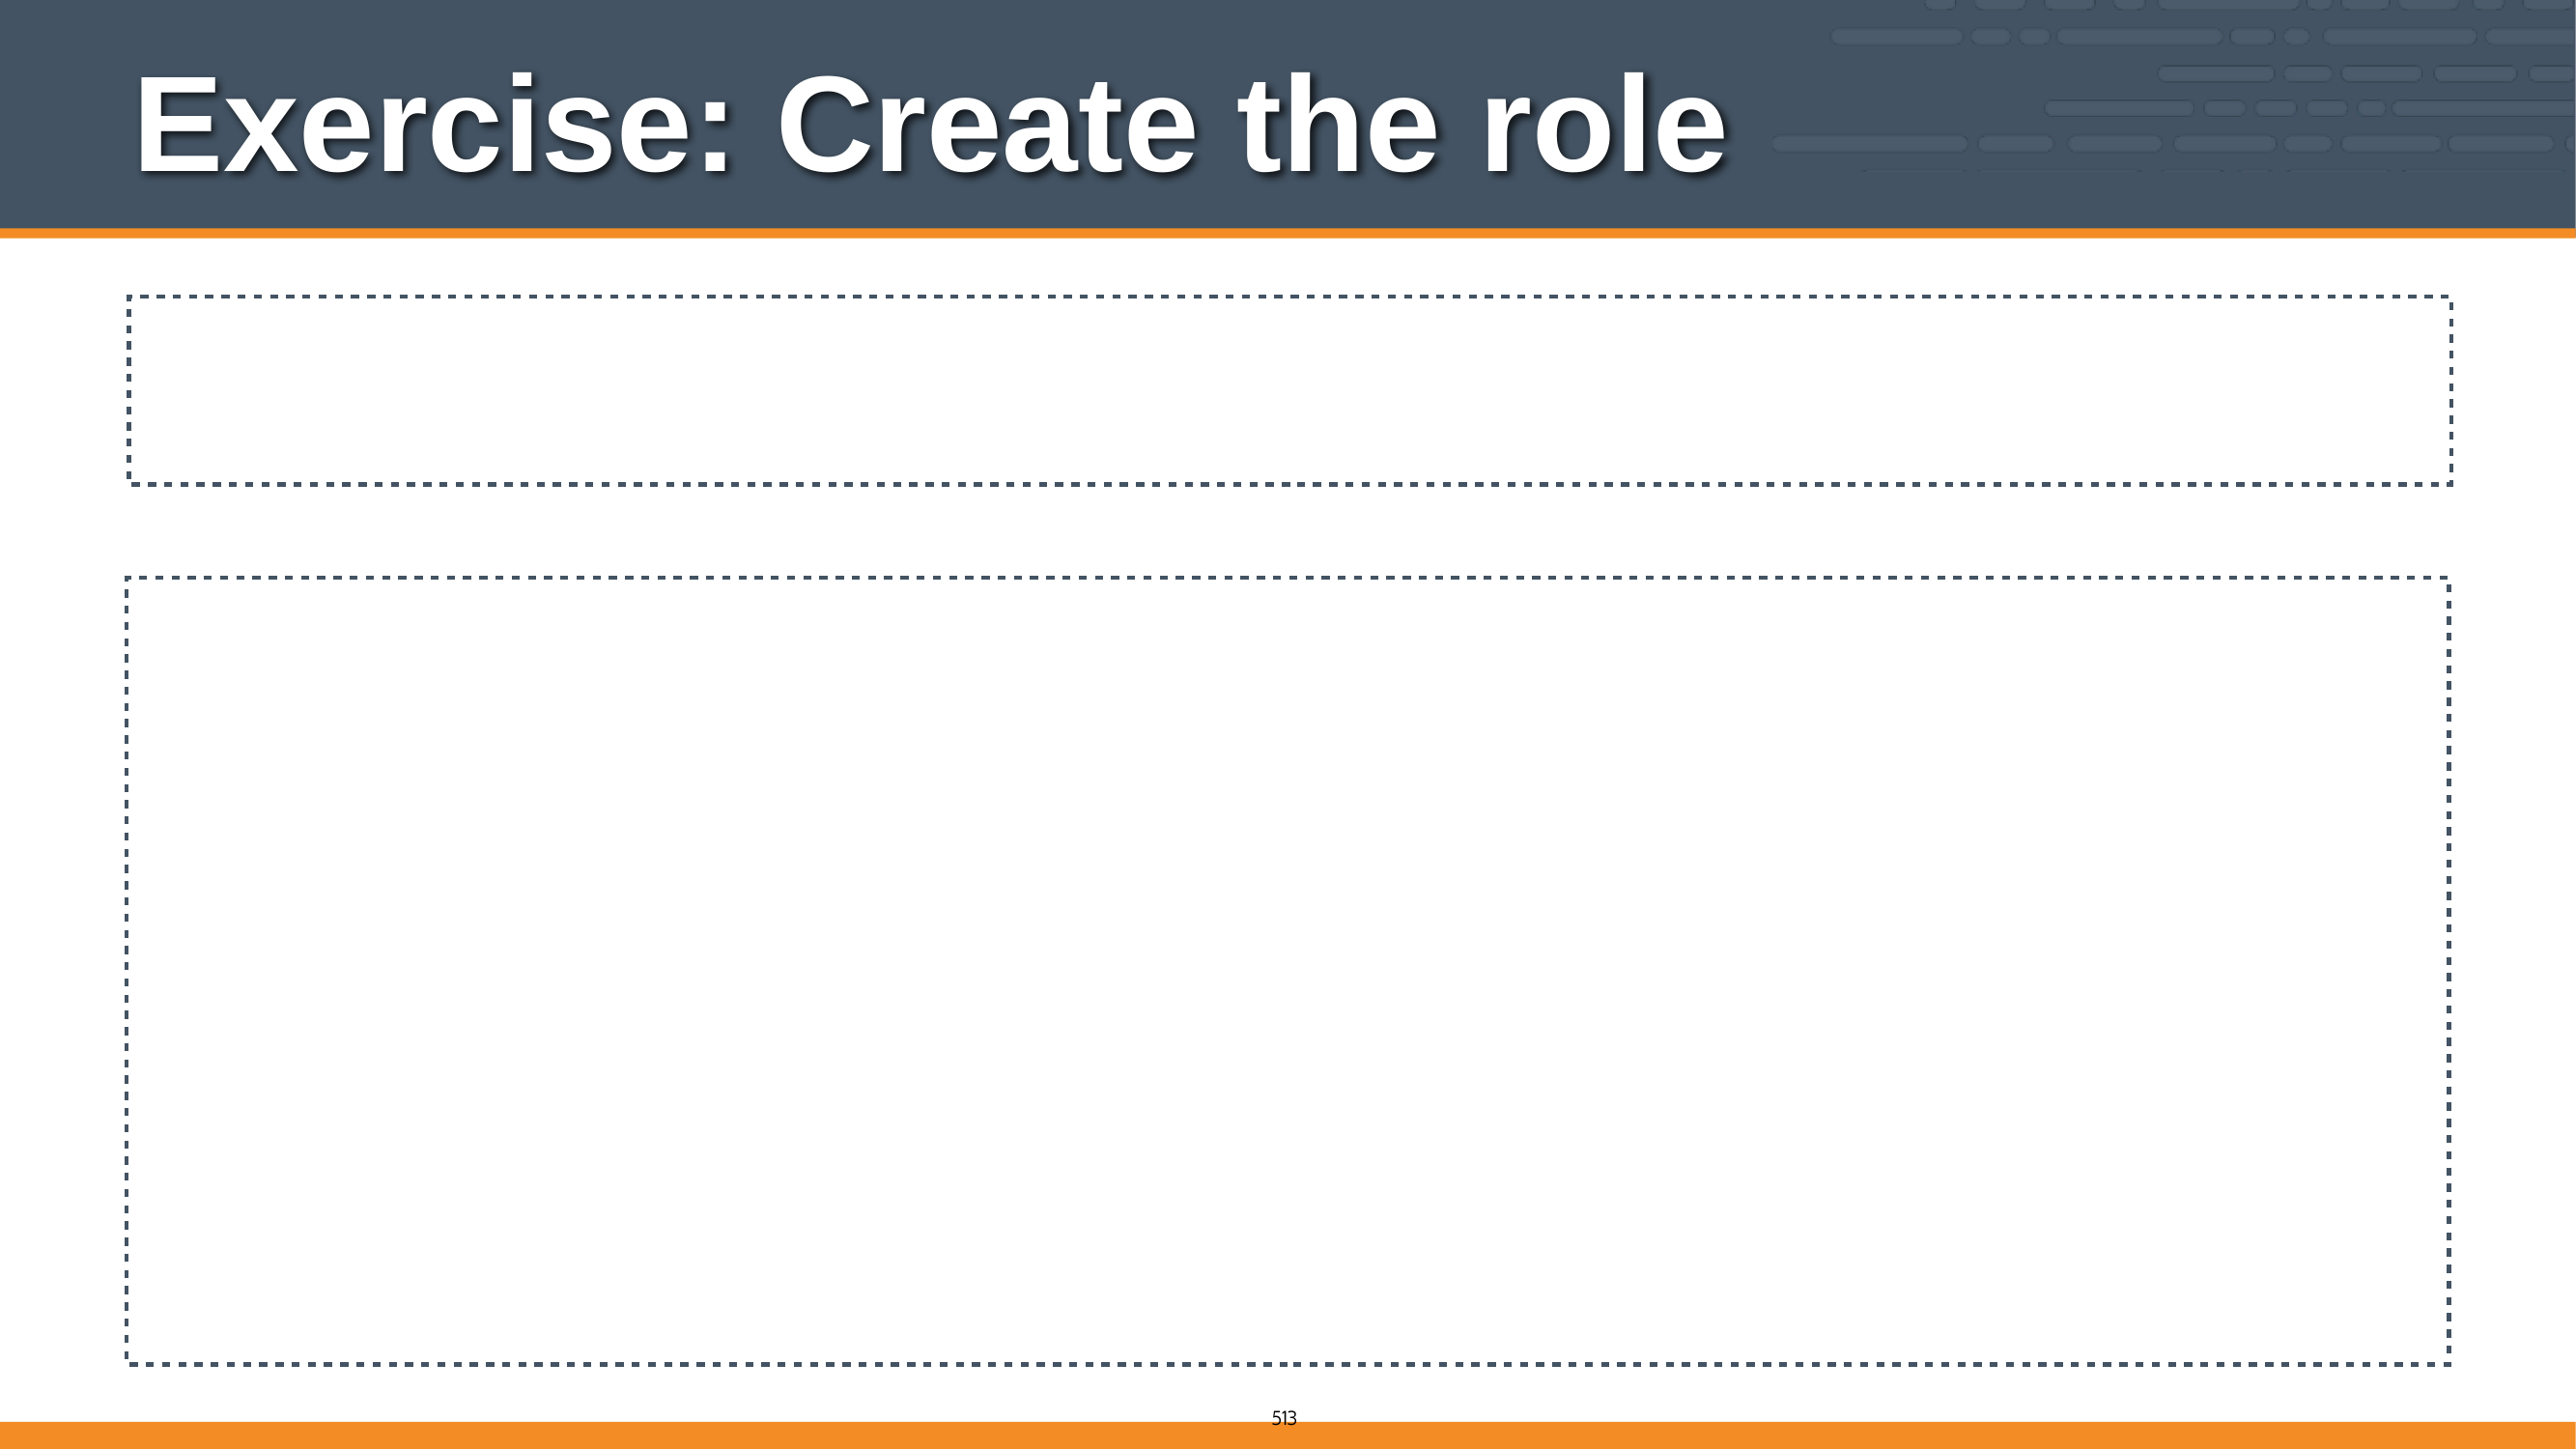

# Exercise: Create the role
$ knife role from file webserver.rb
Updated Role webserver!
513